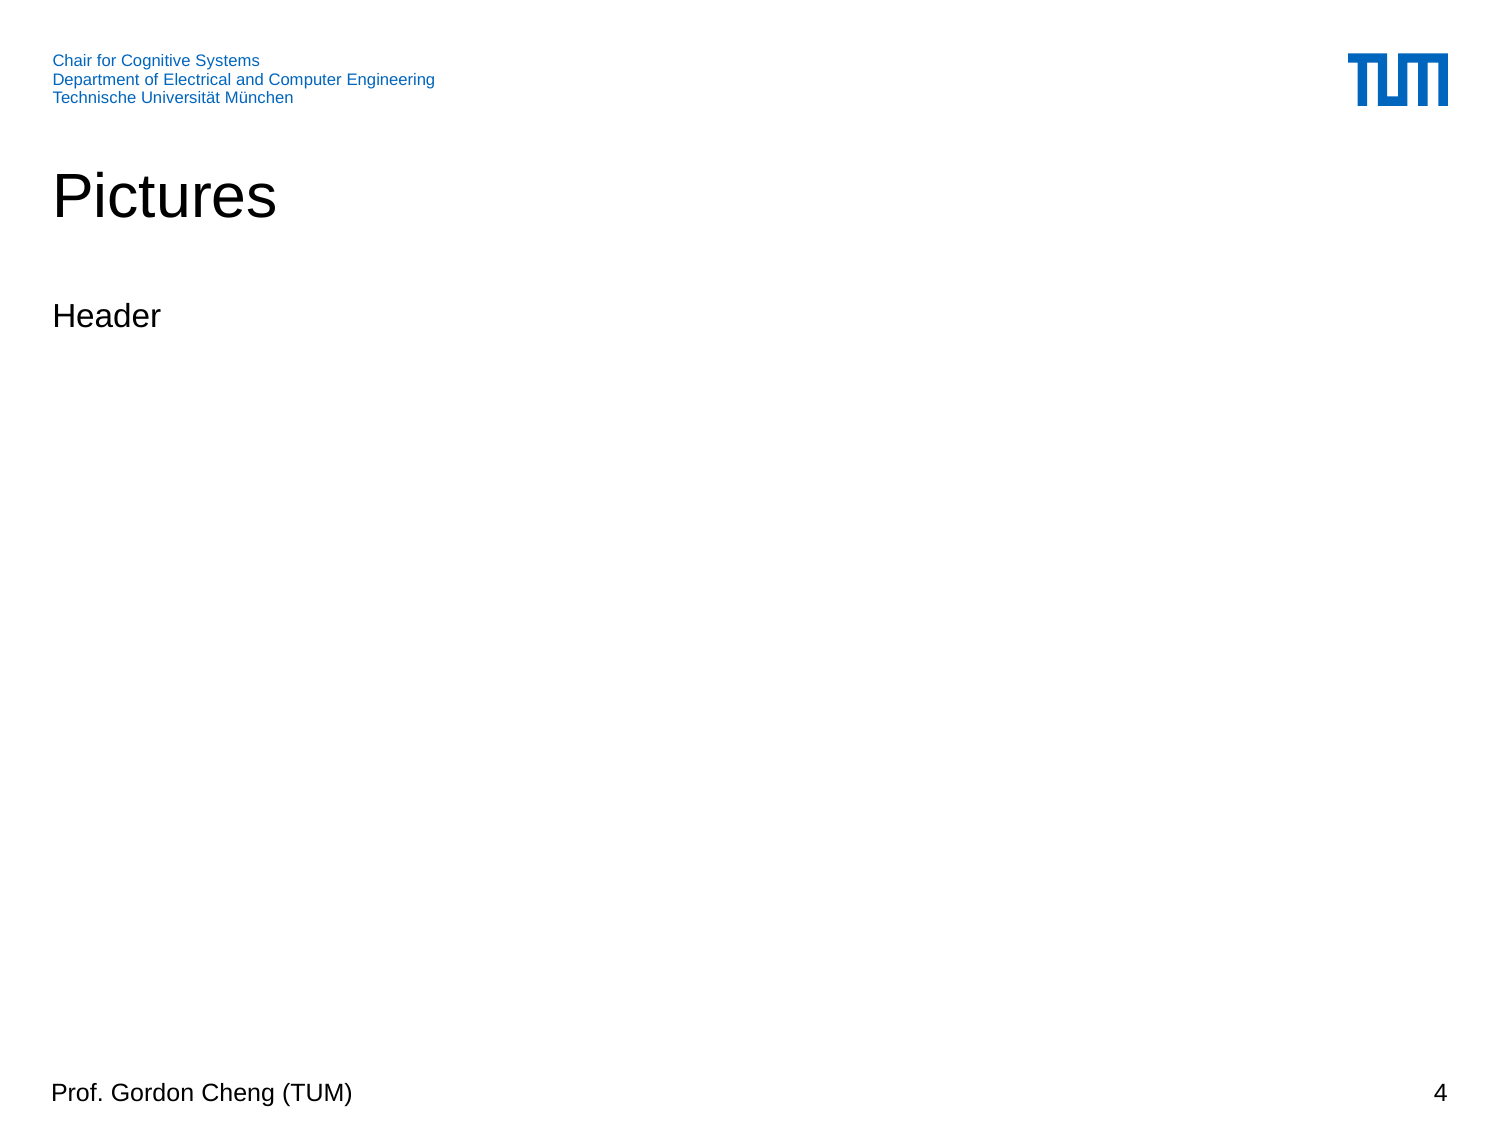

# Pictures
Header

Prof. Gordon Cheng (TUM)
4